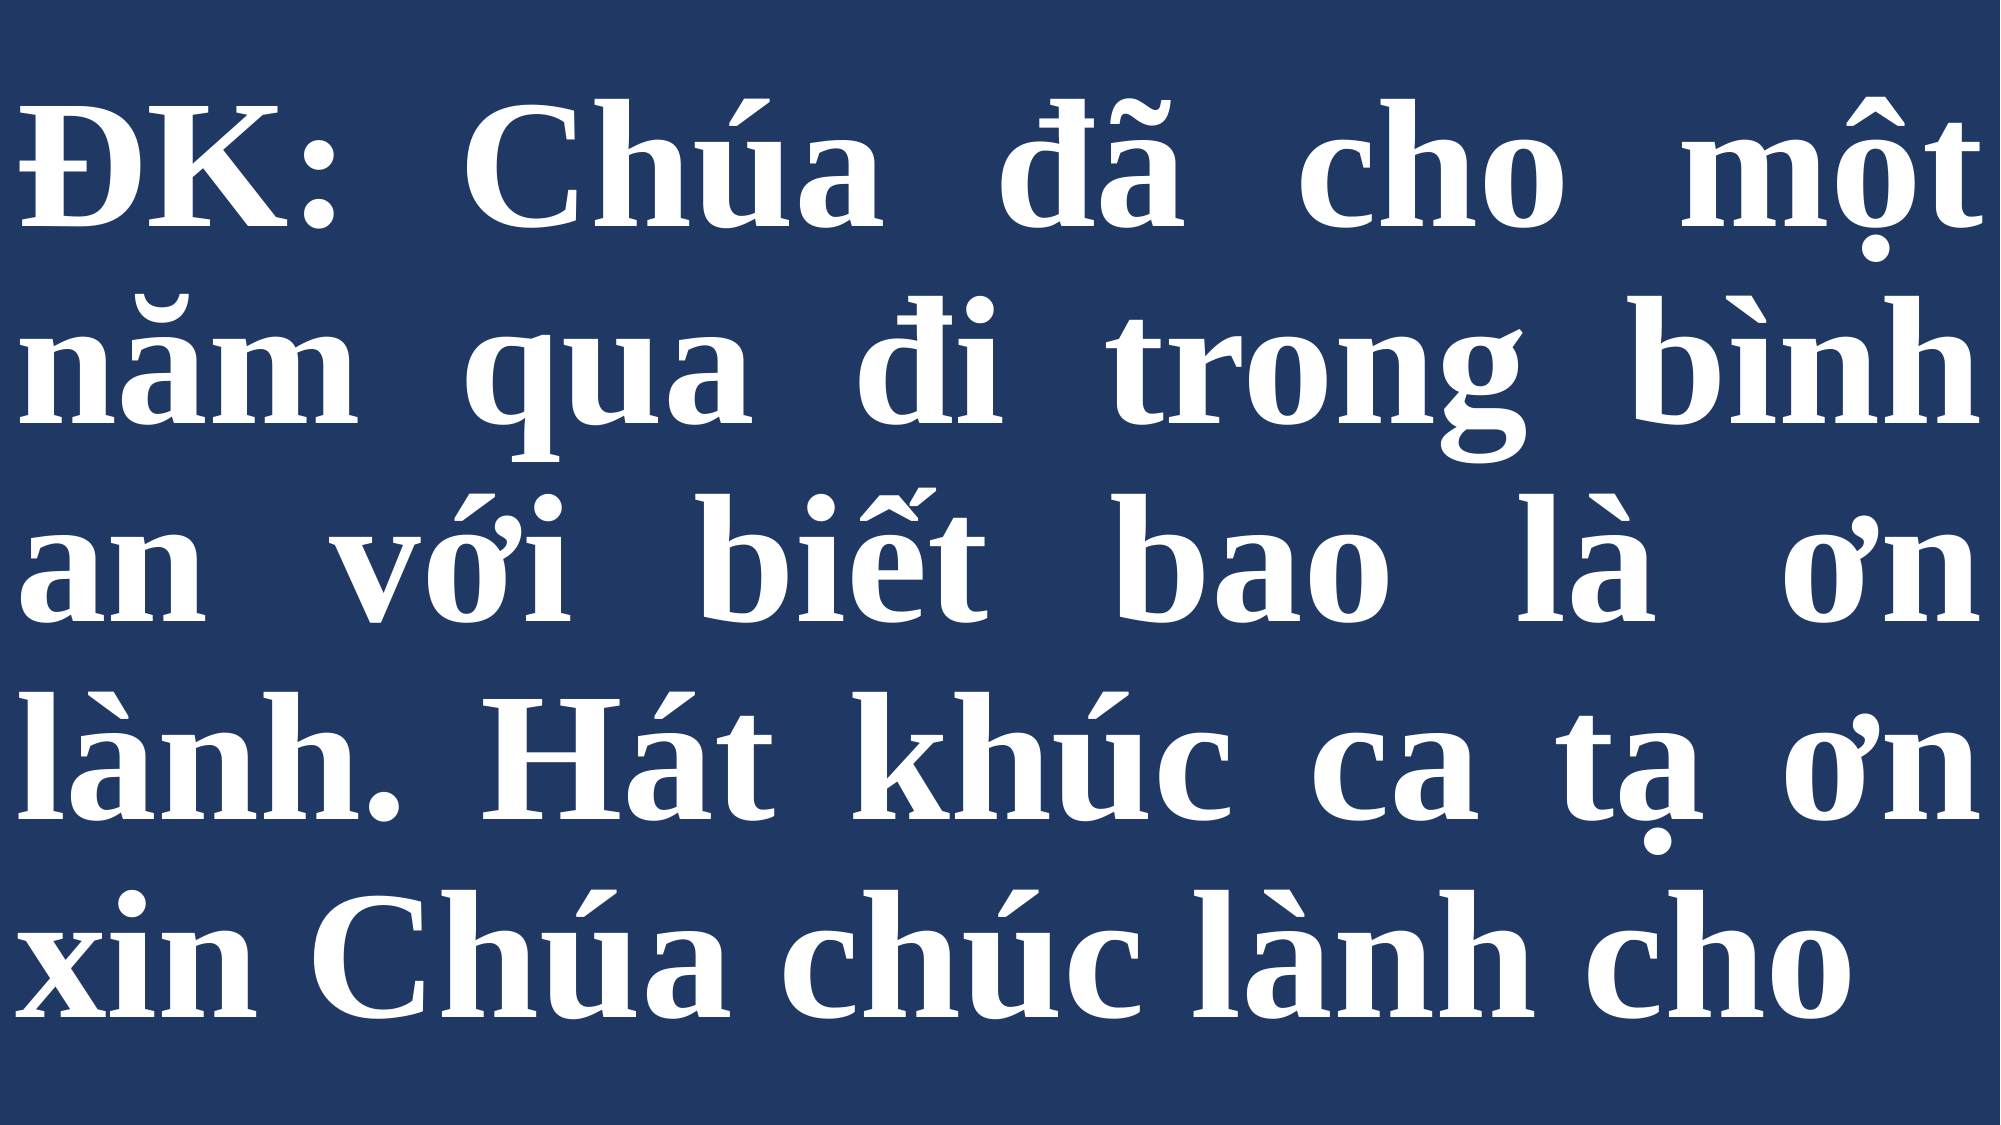

# ĐK: Chúa đã cho một năm qua đi trong bình an với biết bao là ơn lành. Hát khúc ca tạ ơn xin Chúa chúc lành cho